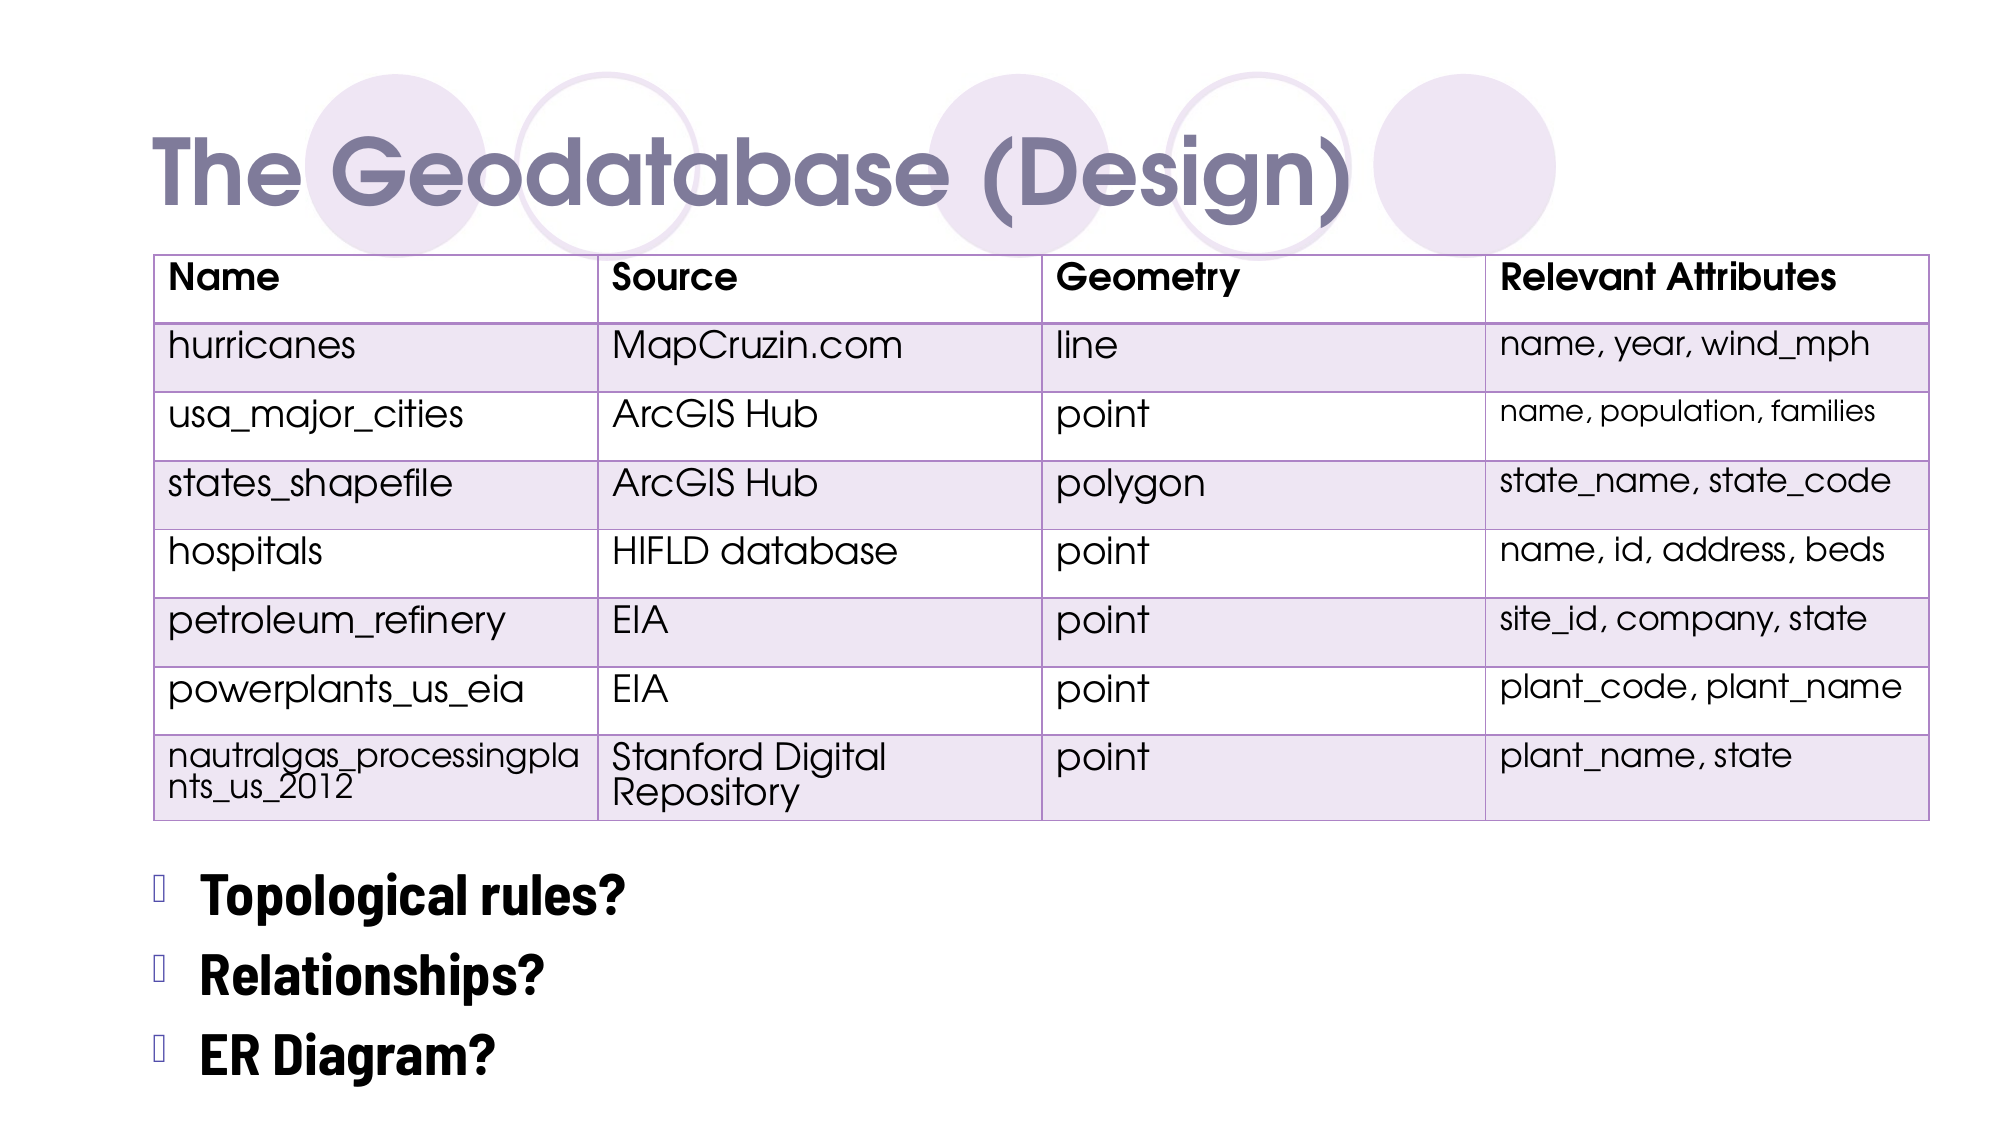

# The Geodatabase (Design)
| Name | Source | Geometry | Relevant Attributes |
| --- | --- | --- | --- |
| hurricanes | MapCruzin.com | line | name, year, wind\_mph |
| usa\_major\_cities | ArcGIS Hub | point | name, population, families |
| states\_shapefile | ArcGIS Hub | polygon | state\_name, state\_code |
| hospitals | HIFLD database | point | name, id, address, beds |
| petroleum\_refinery | EIA | point | site\_id, company, state |
| powerplants\_us\_eia | EIA | point | plant\_code, plant\_name |
| nautralgas\_processingplants\_us\_2012 | Stanford Digital Repository | point | plant\_name, state |
Topological rules?
Relationships?
ER Diagram?